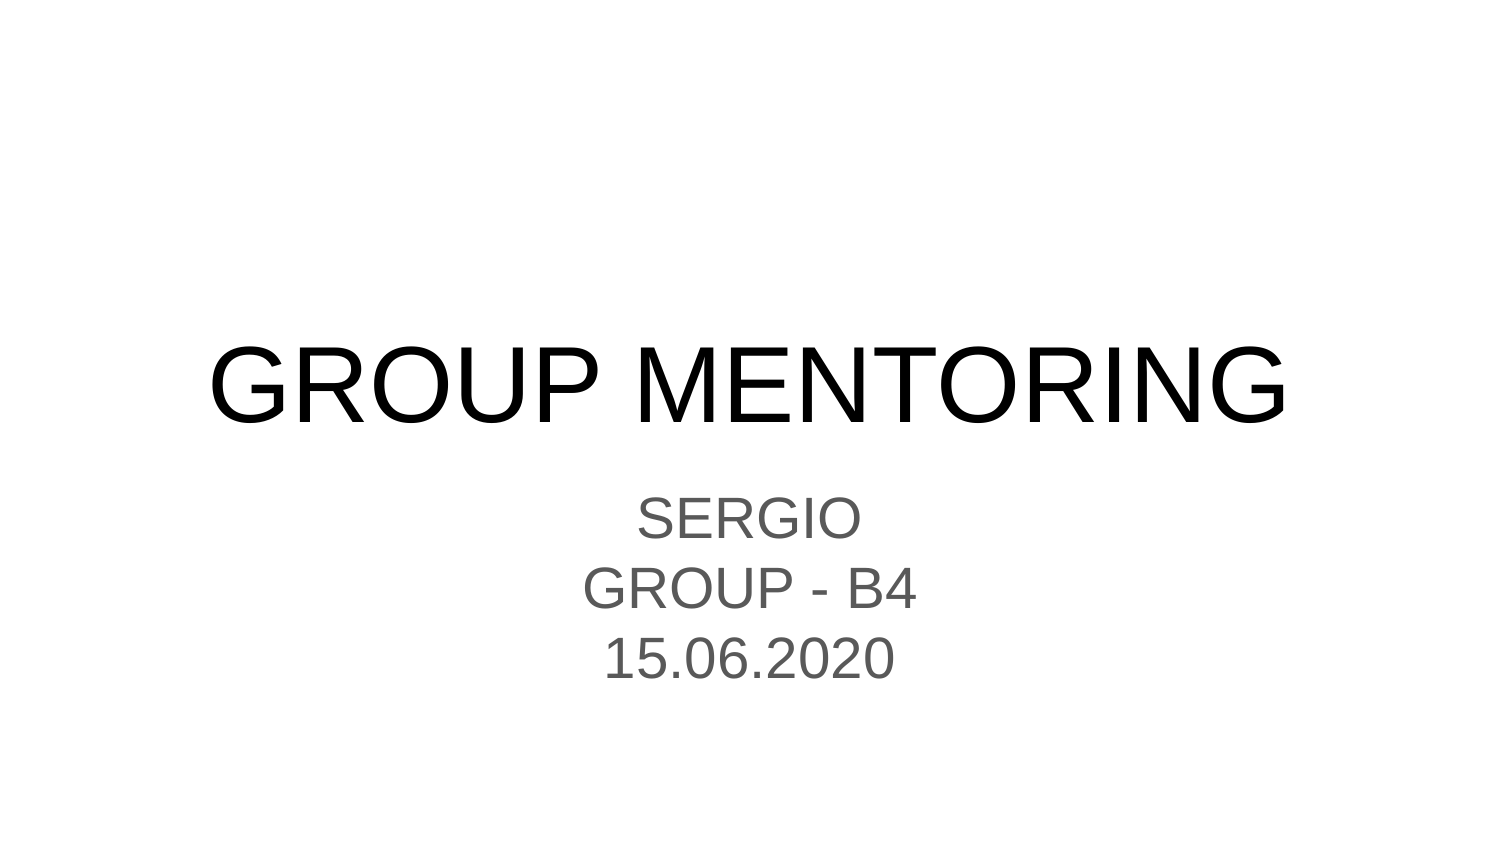

# GROUP MENTORING
SERGIO
GROUP - B4
15.06.2020